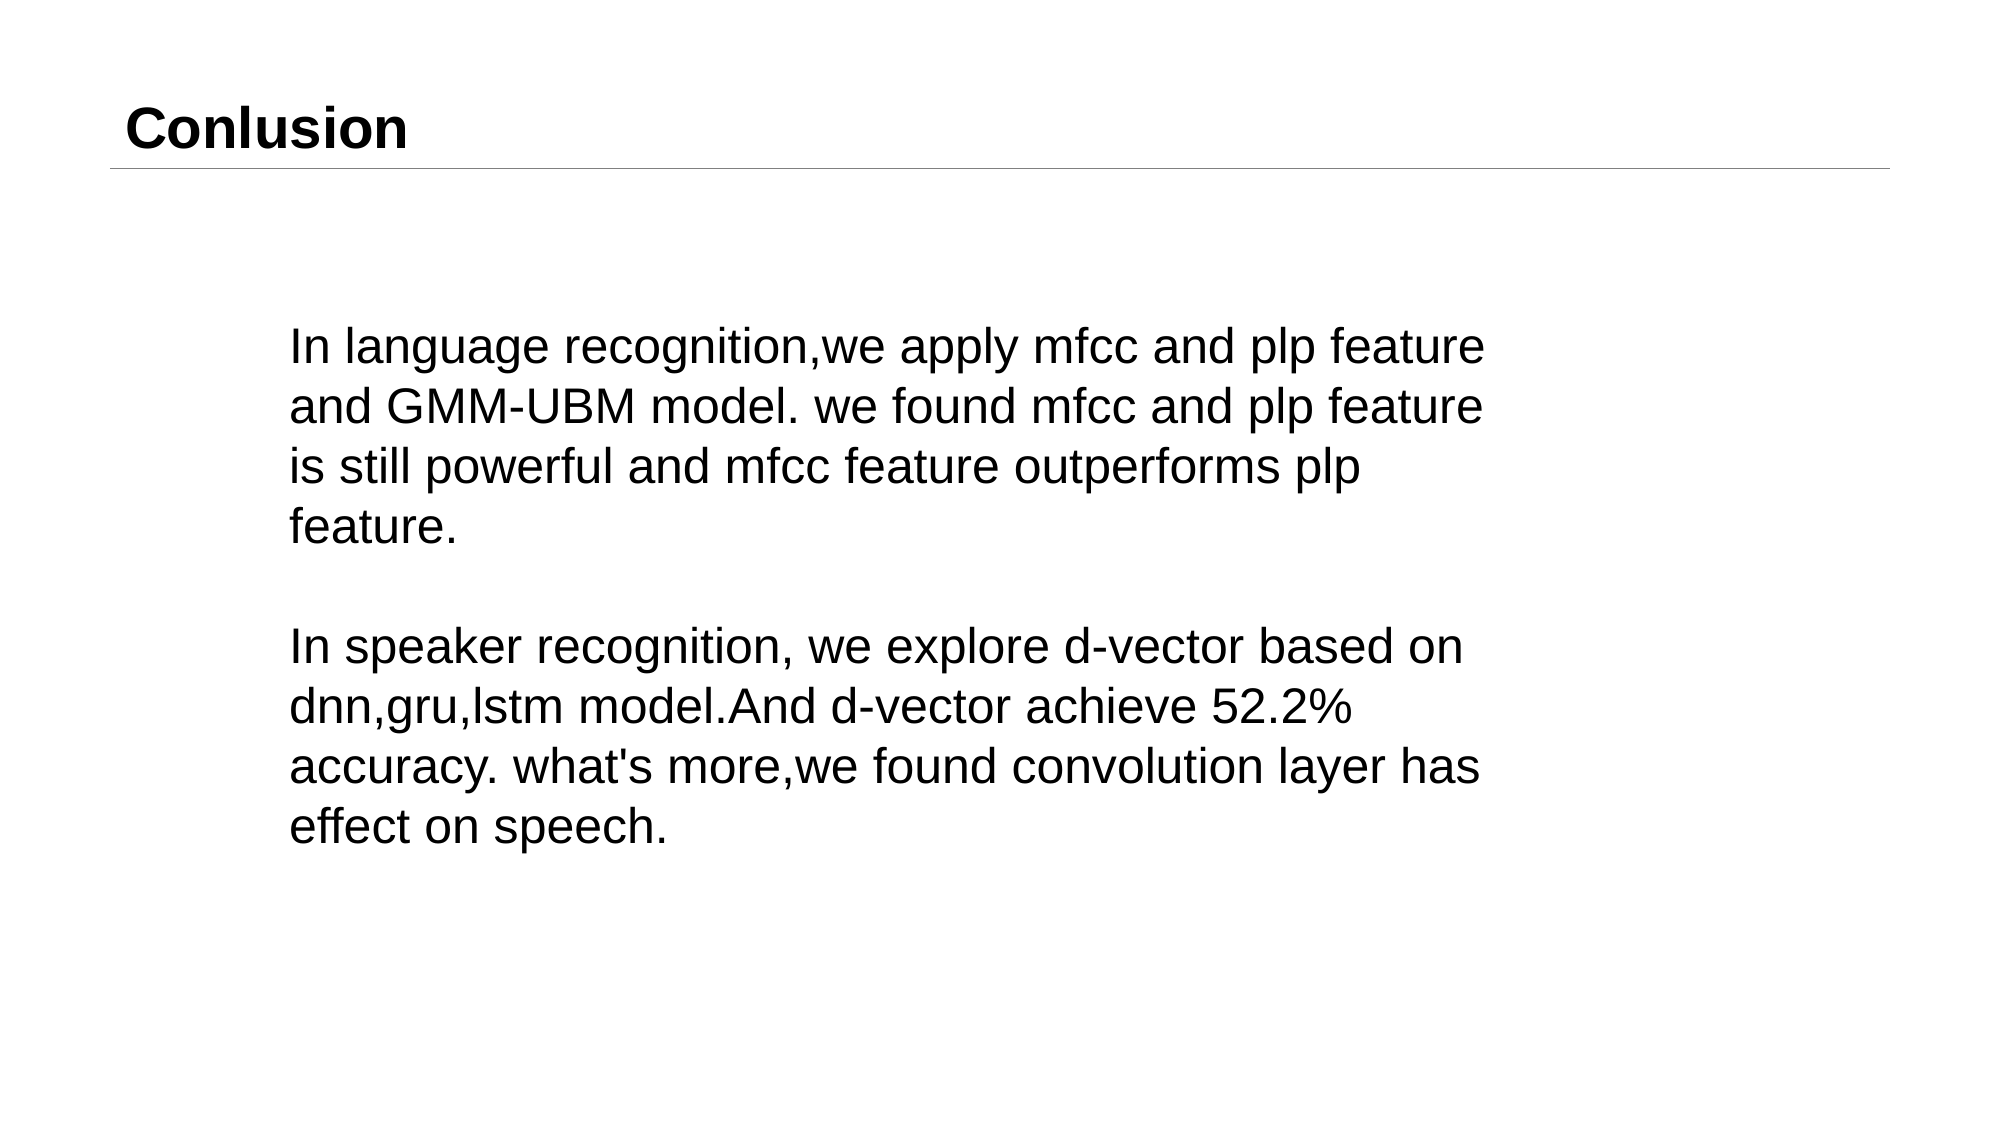

# Conlusion
In language recognition,we apply mfcc and plp feature and GMM-UBM model. we found mfcc and plp feature is still powerful and mfcc feature outperforms plp feature.

In speaker recognition, we explore d-vector based on dnn,gru,lstm model.And d-vector achieve 52.2% accuracy. what's more,we found convolution layer has effect on speech.
26